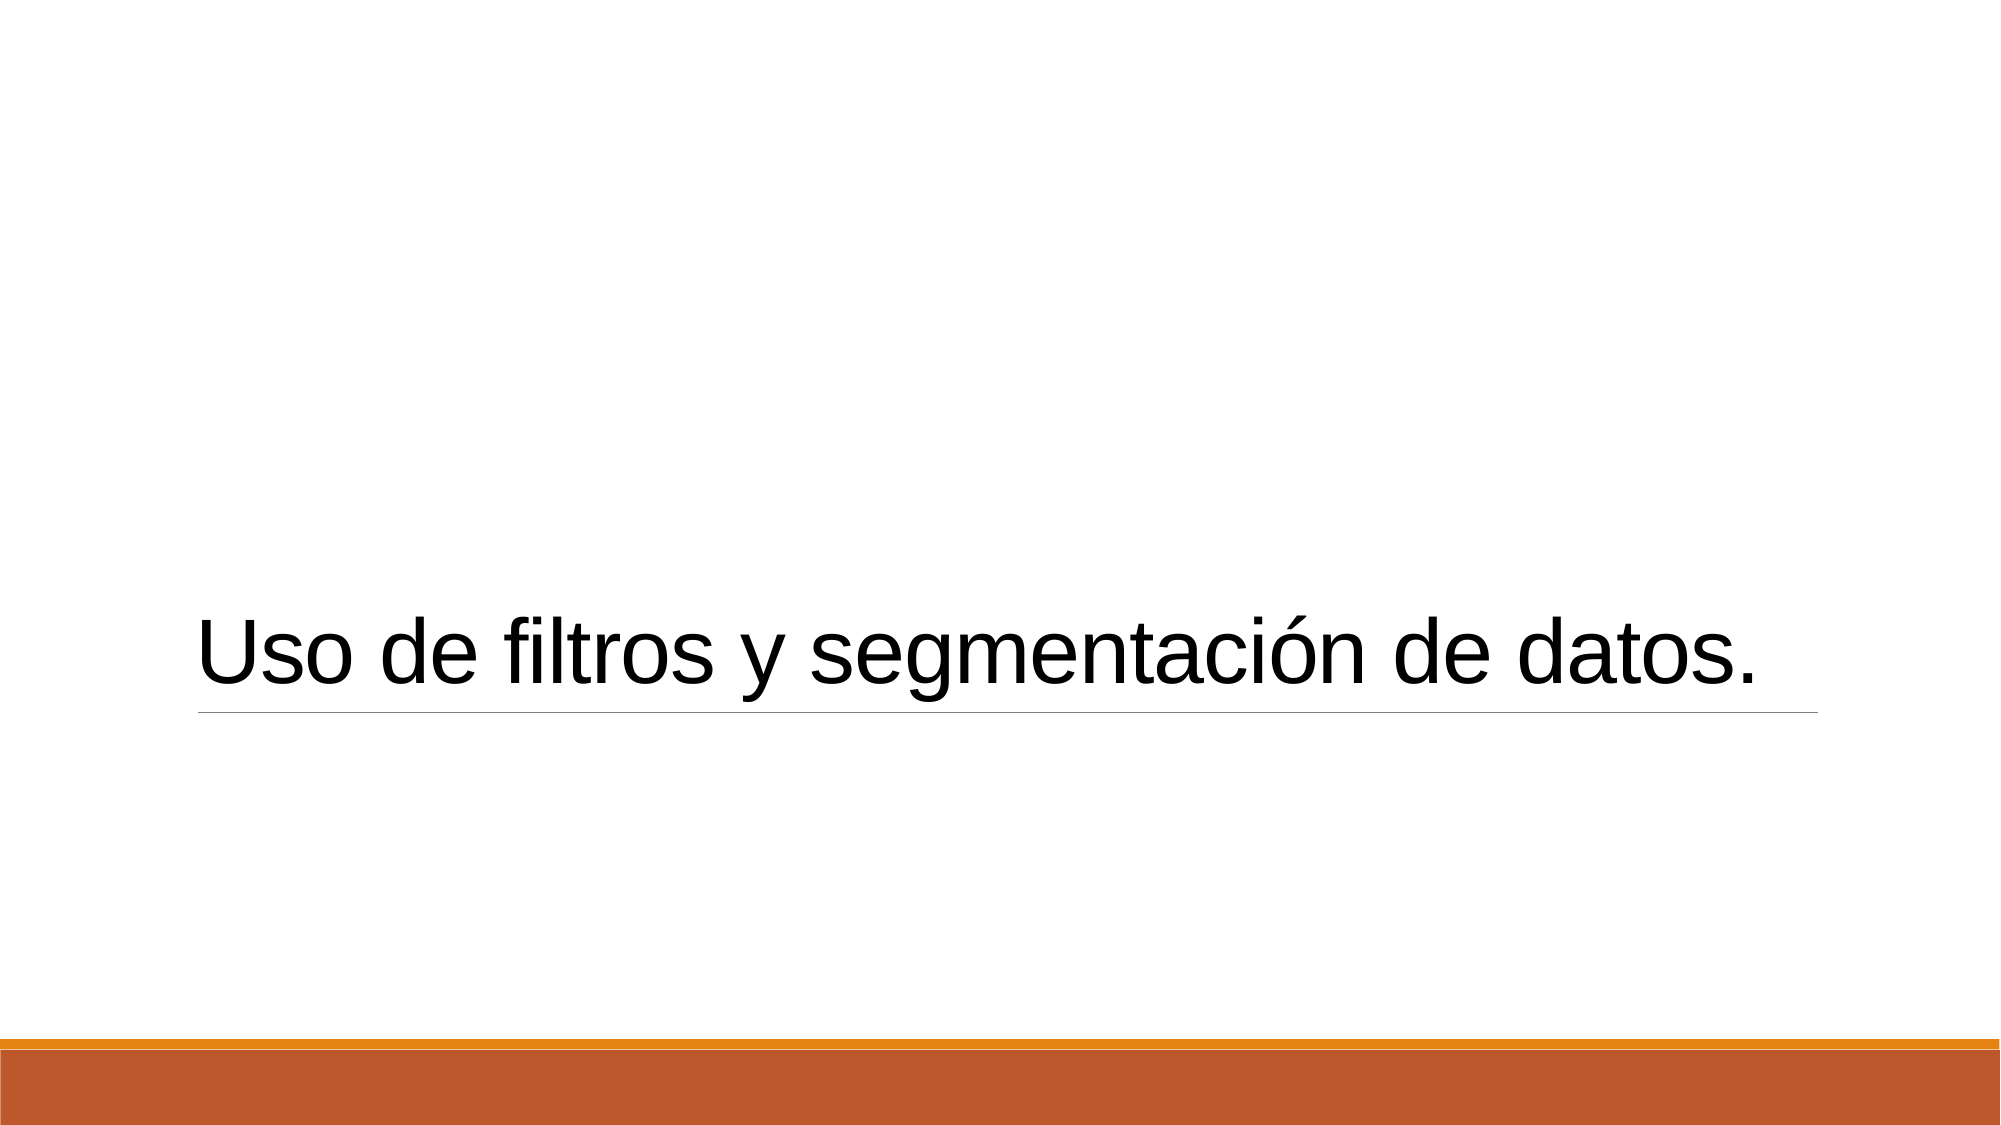

# Uso de filtros y segmentación de datos.